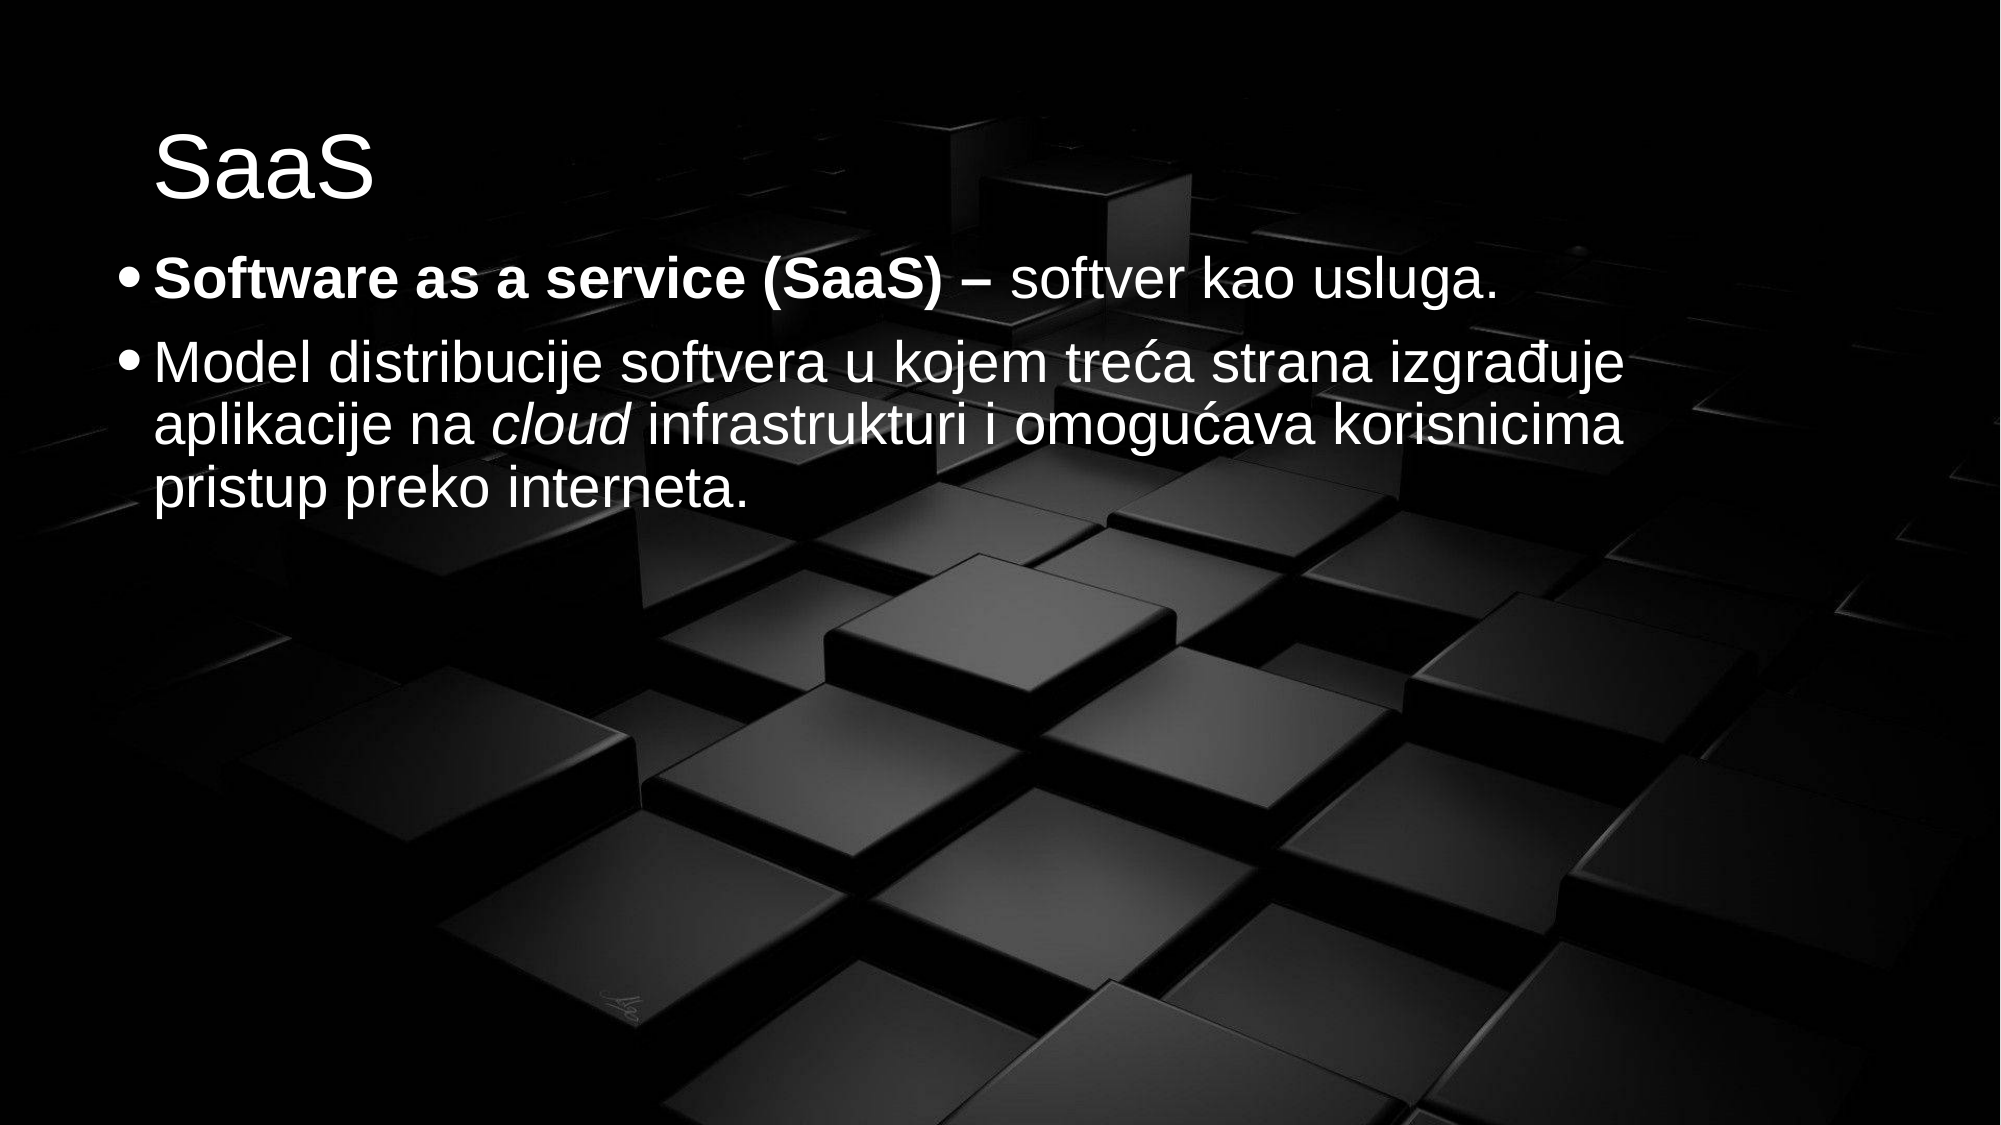

# SaaS
Software as a service (SaaS) – softver kao usluga.
Model distribucije softvera u kojem treća strana izgrađuje aplikacije na cloud infrastrukturi i omogućava korisnicima pristup preko interneta.